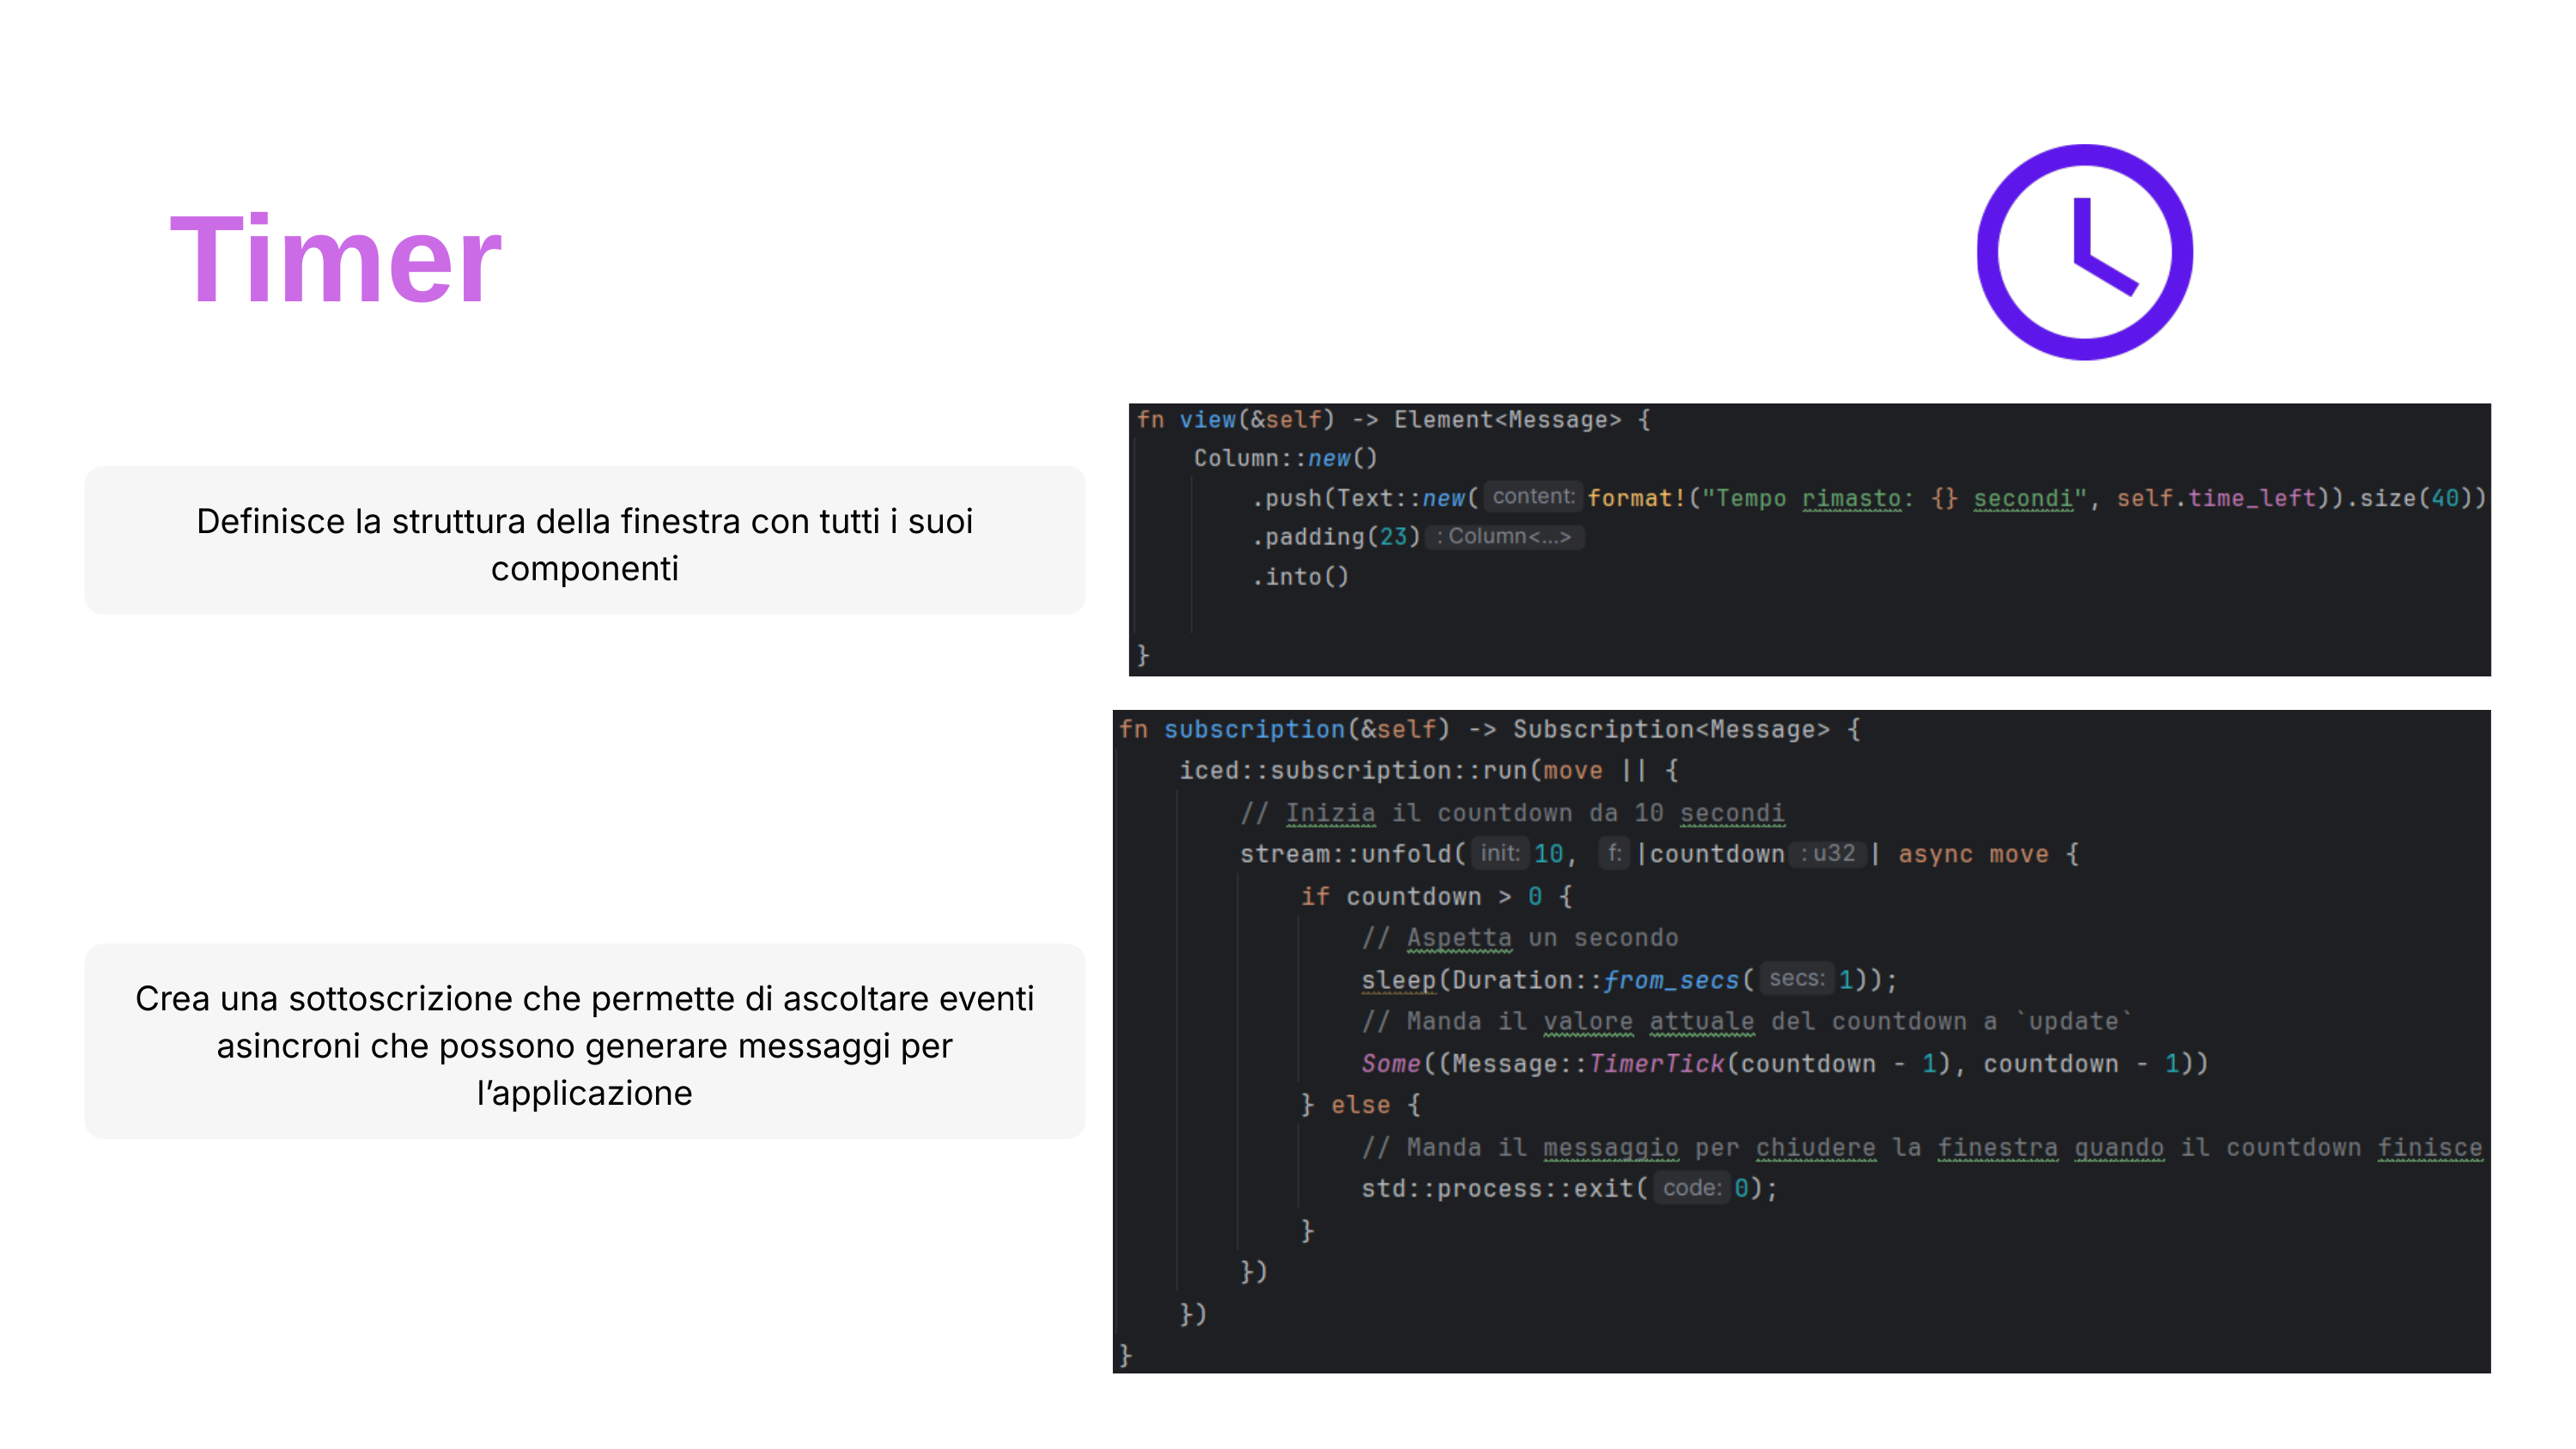

Timer

Definisce la struttura della finestra con tutti i suoi componenti

Crea una sottoscrizione che permette di ascoltare eventi asincroni che possono generare messaggi per l’applicazione